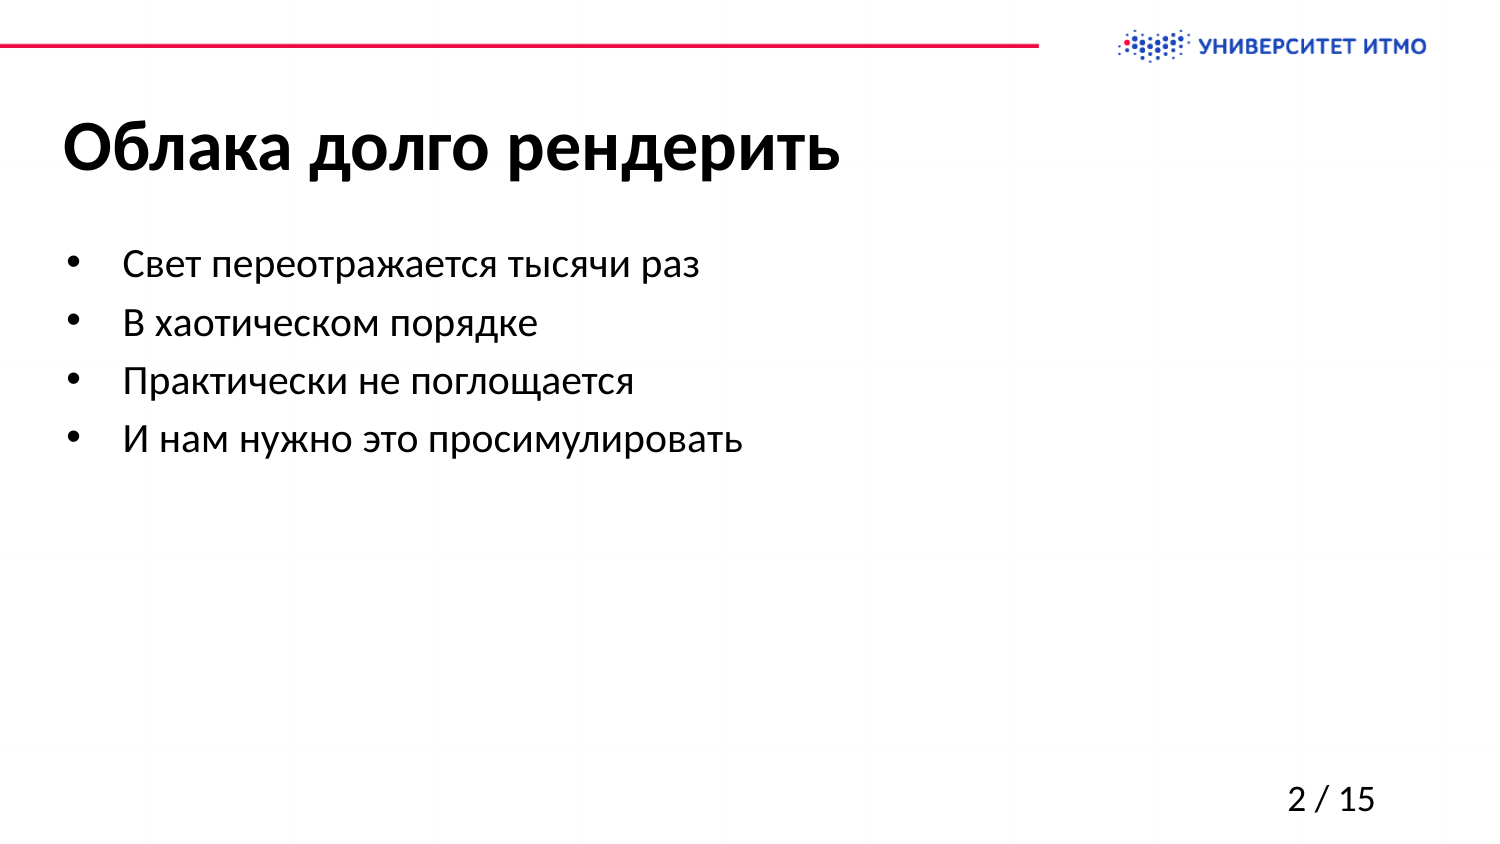

# Облака долго рендерить
Свет переотражается тысячи раз
В хаотическом порядке
Практически не поглощается
И нам нужно это просимулировать